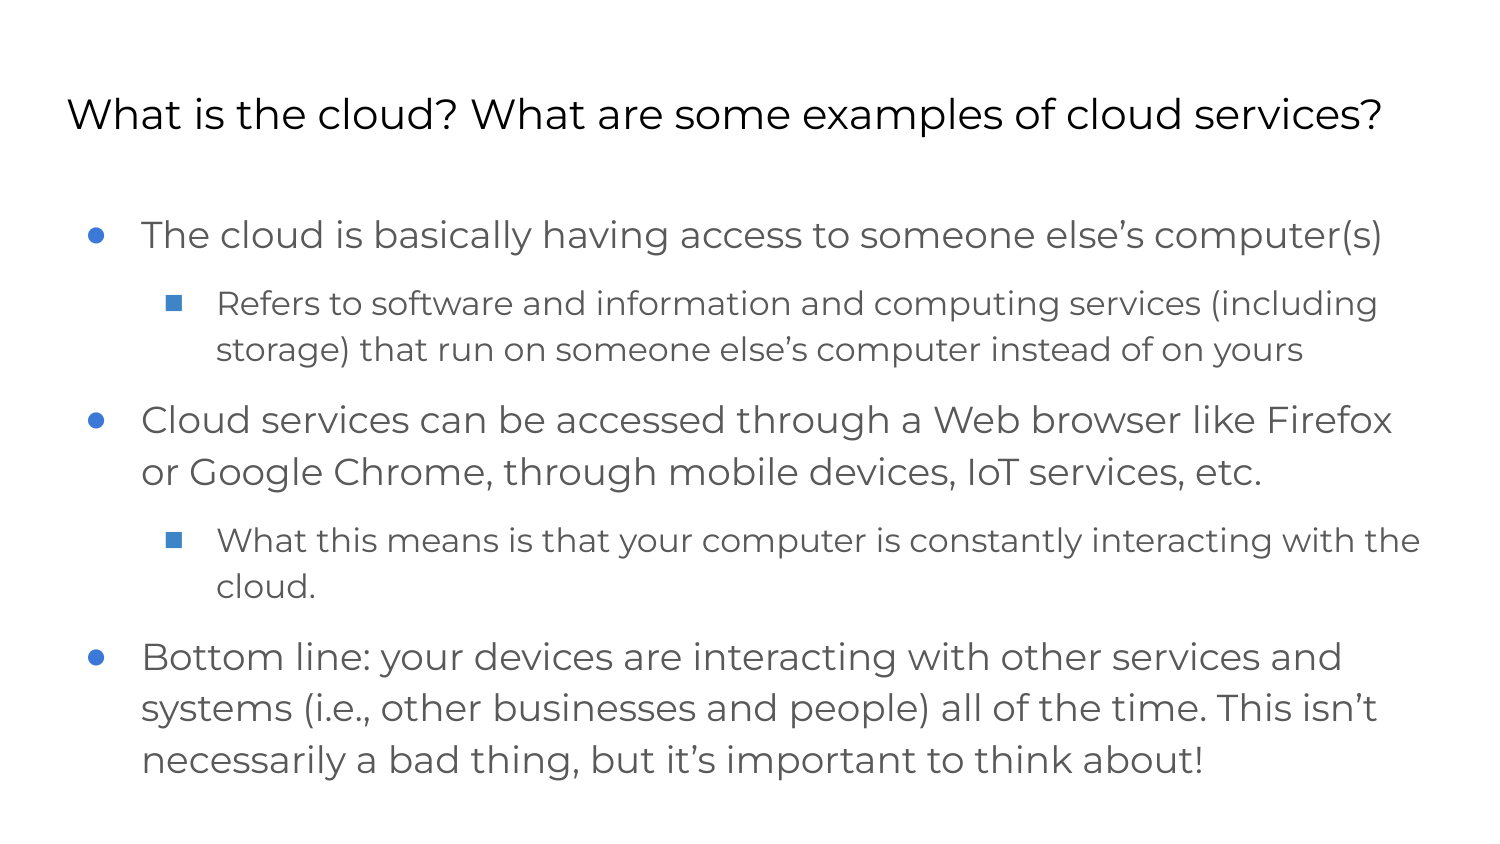

# What is the cloud? What are some examples of cloud services?
The cloud is basically having access to someone else’s computer(s)
Refers to software and information and computing services (including storage) that run on someone else’s computer instead of on yours
Cloud services can be accessed through a Web browser like Firefox or Google Chrome, through mobile devices, IoT services, etc.
What this means is that your computer is constantly interacting with the cloud.
Bottom line: your devices are interacting with other services and systems (i.e., other businesses and people) all of the time. This isn’t necessarily a bad thing, but it’s important to think about!